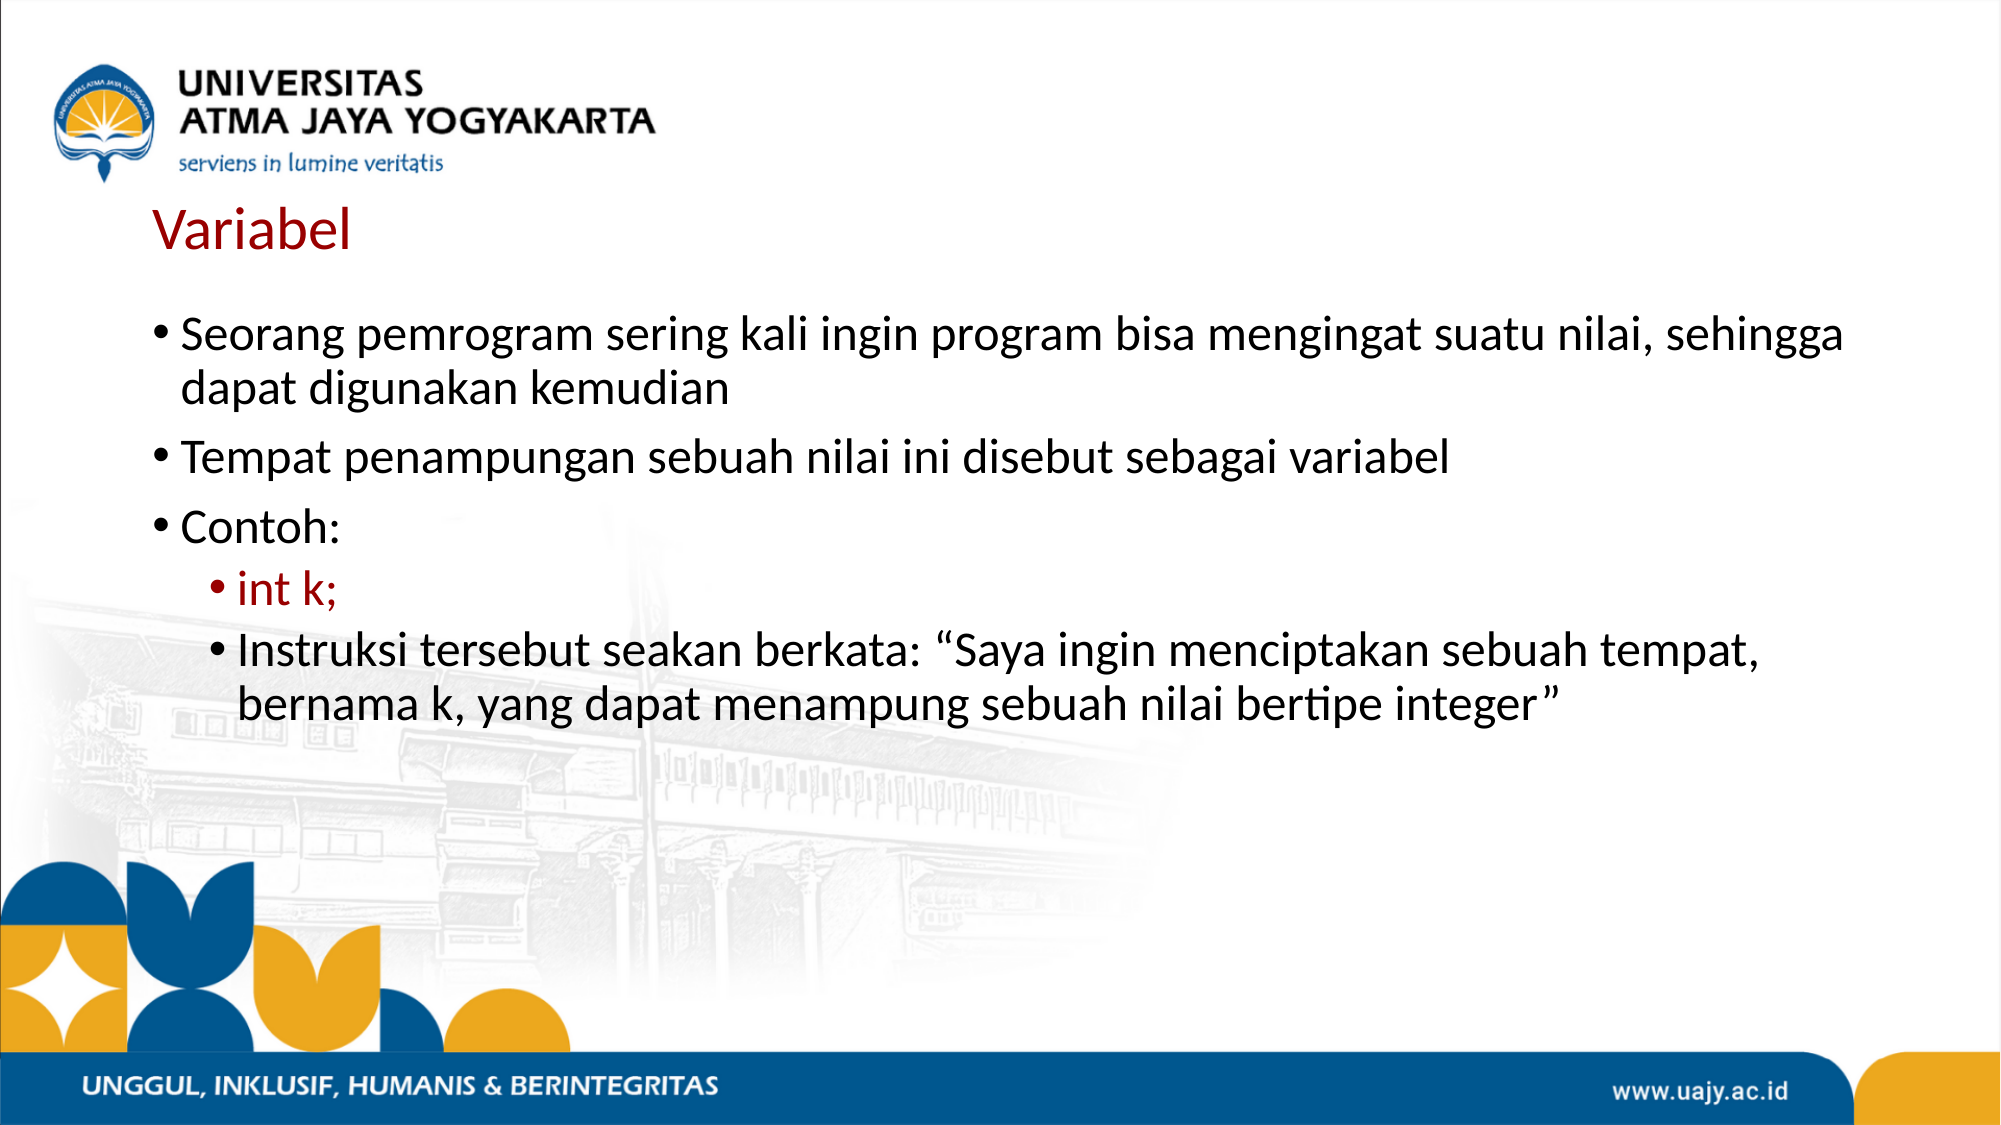

# Variabel
Seorang pemrogram sering kali ingin program bisa mengingat suatu nilai, sehingga dapat digunakan kemudian
Tempat penampungan sebuah nilai ini disebut sebagai variabel
Contoh:
int k;
Instruksi tersebut seakan berkata: “Saya ingin menciptakan sebuah tempat, bernama k, yang dapat menampung sebuah nilai bertipe integer”